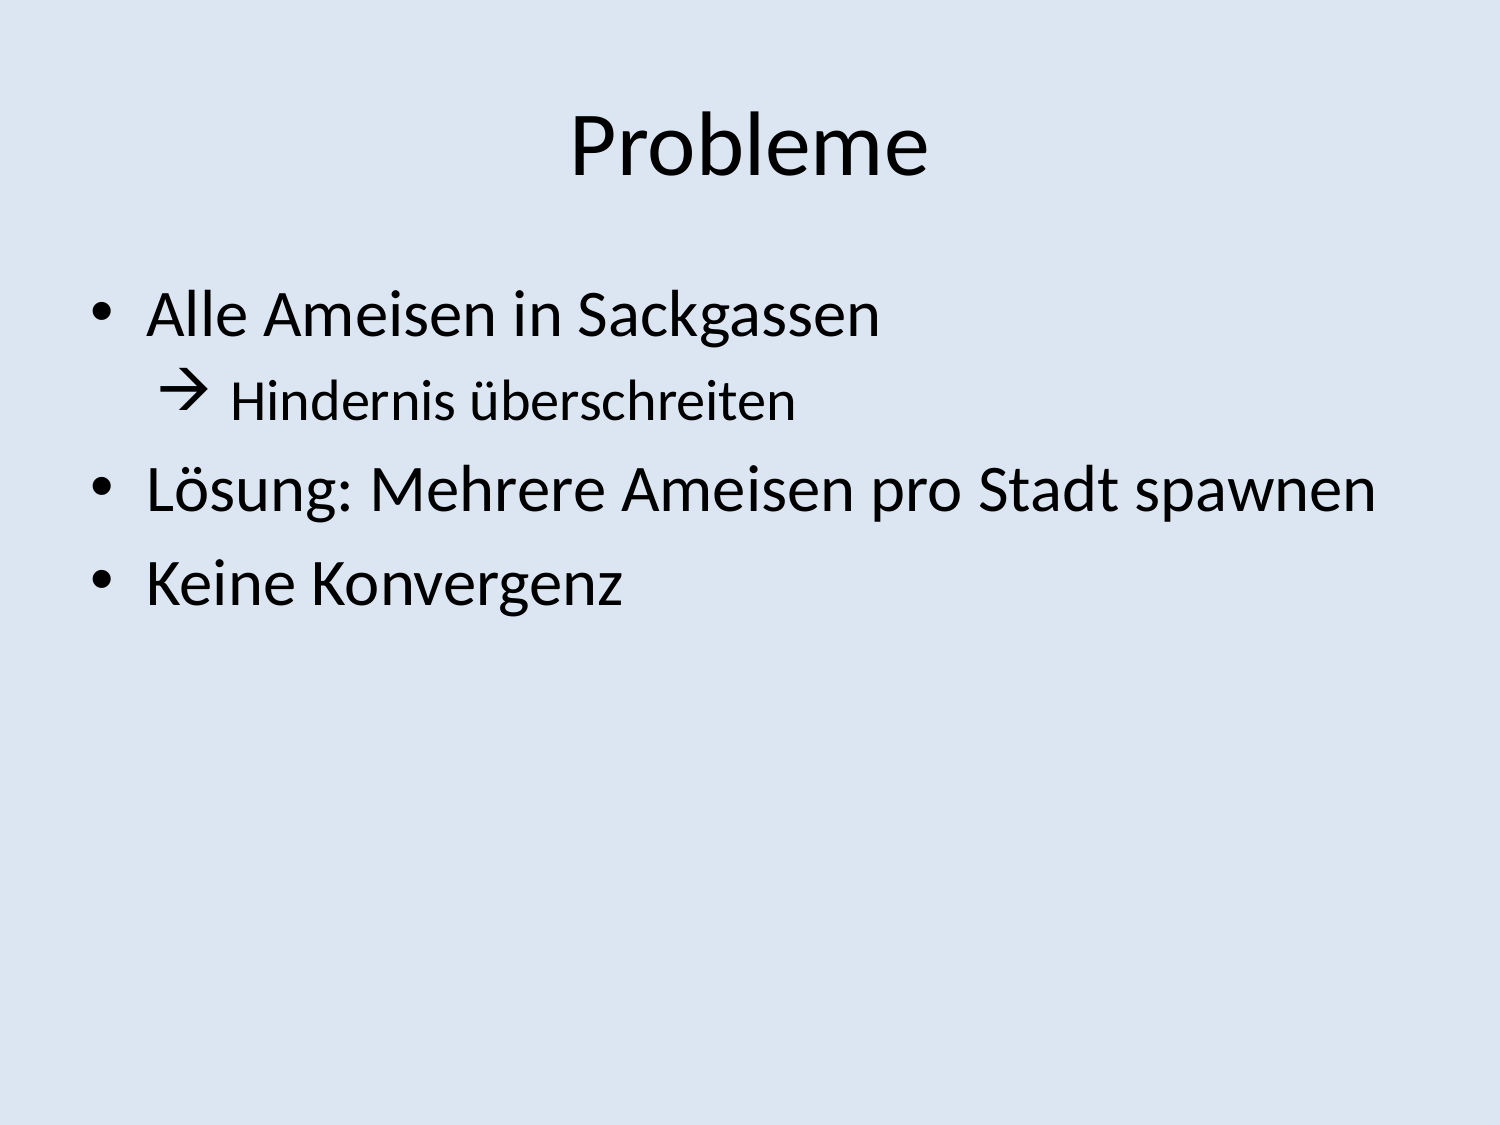

# Probleme
Alle Ameisen in Sackgassen
Hindernis überschreiten
Lösung: Mehrere Ameisen pro Stadt spawnen
Keine Konvergenz